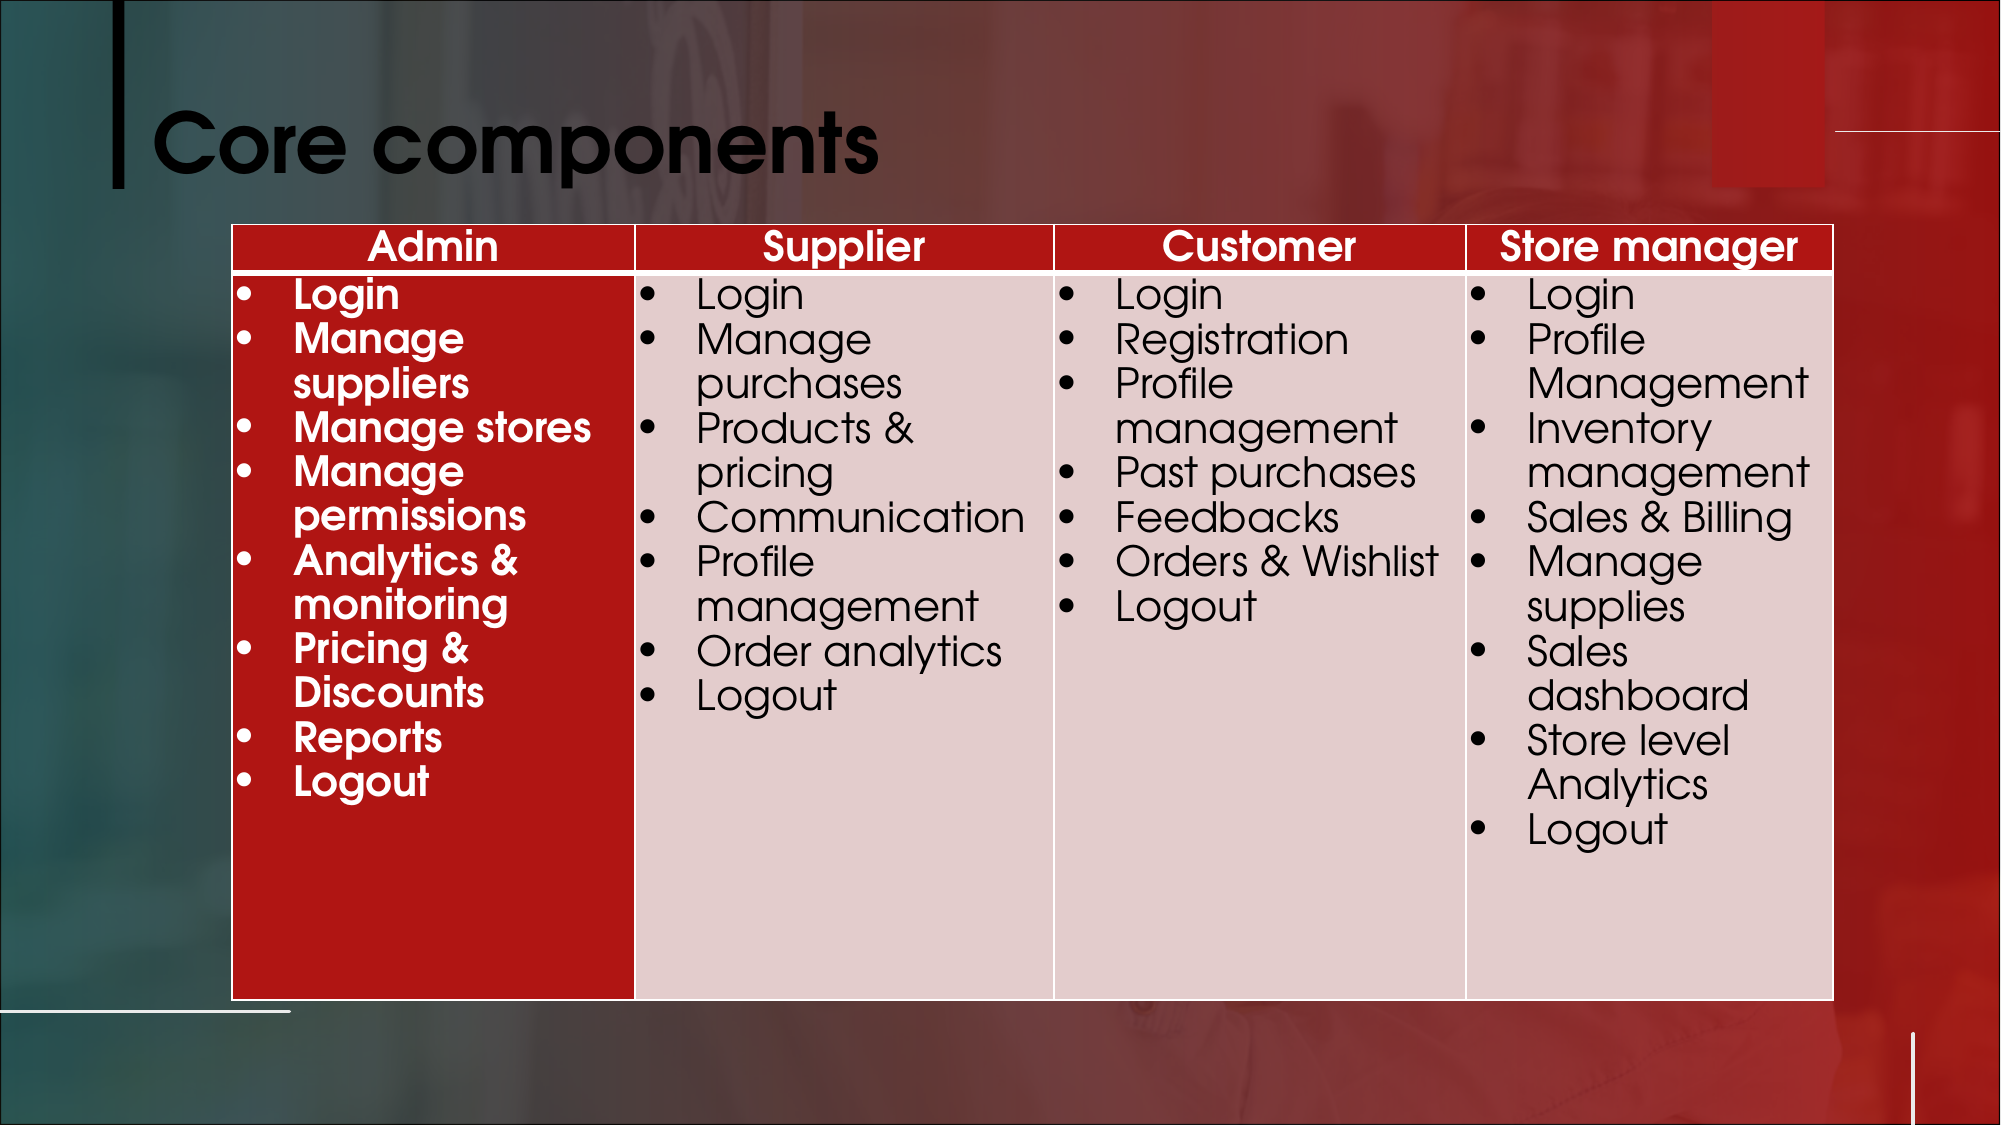

# Core components
| Admin | Supplier | Customer | Store manager |
| --- | --- | --- | --- |
| Login Manage suppliers Manage stores Manage permissions Analytics & monitoring Pricing & Discounts Reports Logout | Login Manage purchases Products & pricing Communication Profile management Order analytics Logout | Login Registration Profile management Past purchases Feedbacks Orders & Wishlist Logout | Login Profile Management Inventory management Sales & Billing Manage supplies Sales dashboard Store level Analytics Logout |